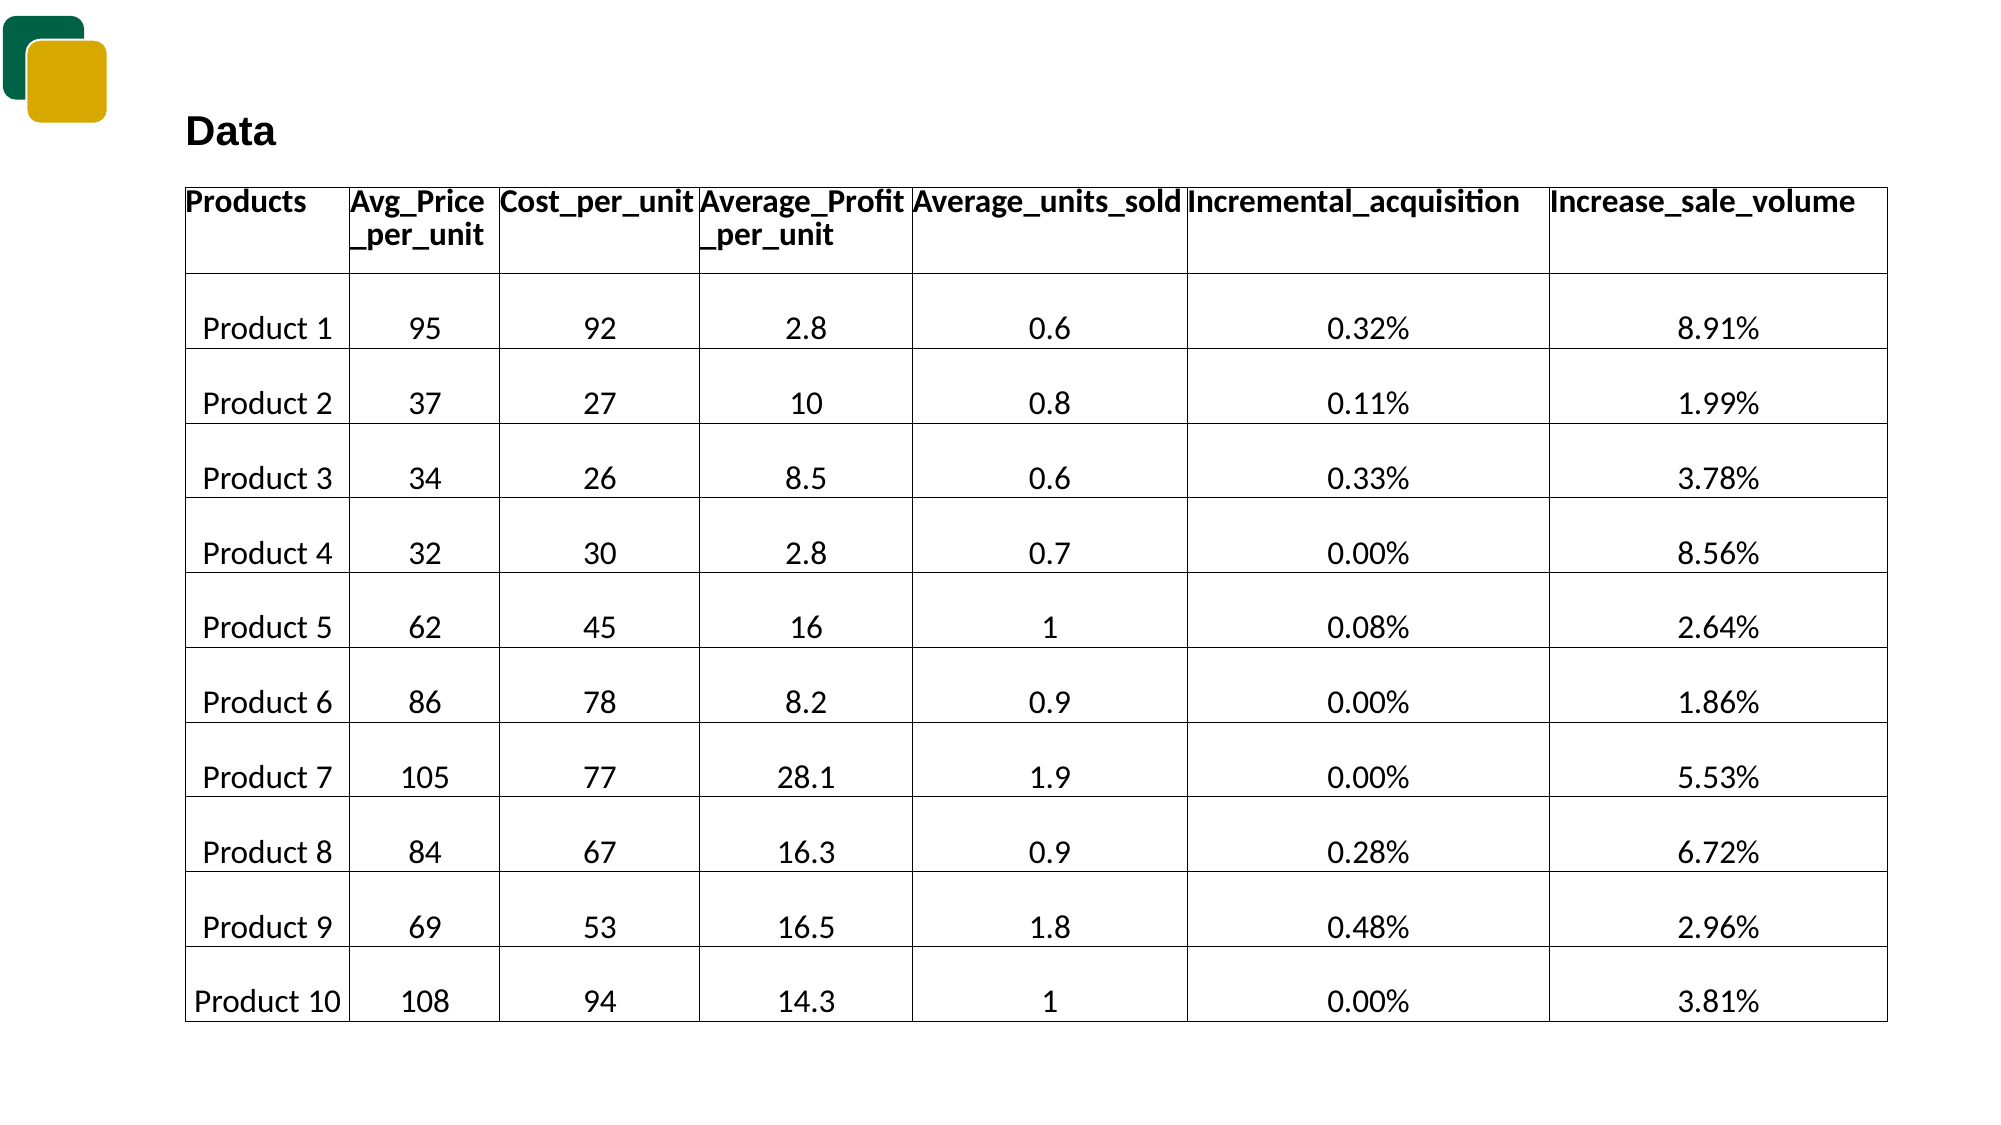

# Data
| Products | Avg\_Price\_per\_unit | Cost\_per\_unit | Average\_Profit\_per\_unit | Average\_units\_sold | Incremental\_acquisition | Increase\_sale\_volume |
| --- | --- | --- | --- | --- | --- | --- |
| Product 1 | 95 | 92 | 2.8 | 0.6 | 0.32% | 8.91% |
| Product 2 | 37 | 27 | 10 | 0.8 | 0.11% | 1.99% |
| Product 3 | 34 | 26 | 8.5 | 0.6 | 0.33% | 3.78% |
| Product 4 | 32 | 30 | 2.8 | 0.7 | 0.00% | 8.56% |
| Product 5 | 62 | 45 | 16 | 1 | 0.08% | 2.64% |
| Product 6 | 86 | 78 | 8.2 | 0.9 | 0.00% | 1.86% |
| Product 7 | 105 | 77 | 28.1 | 1.9 | 0.00% | 5.53% |
| Product 8 | 84 | 67 | 16.3 | 0.9 | 0.28% | 6.72% |
| Product 9 | 69 | 53 | 16.5 | 1.8 | 0.48% | 2.96% |
| Product 10 | 108 | 94 | 14.3 | 1 | 0.00% | 3.81% |